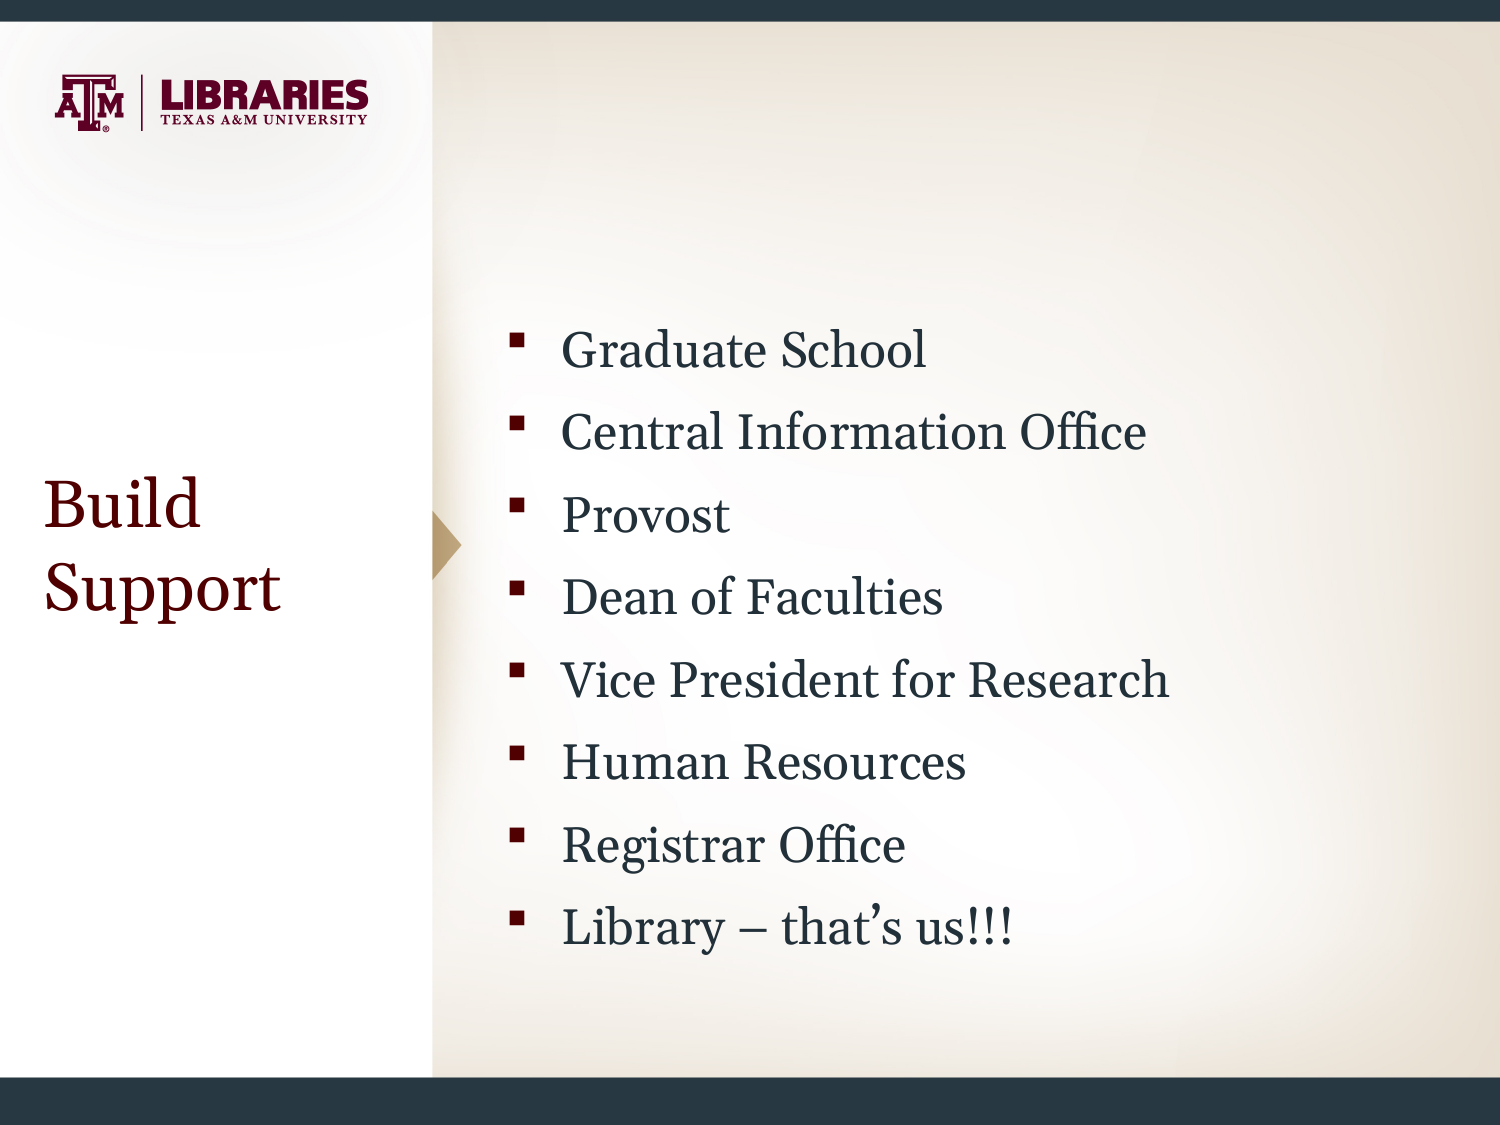

Graduate School
Central Information Office
Provost
Dean of Faculties
Vice President for Research
Human Resources
Registrar Office
Library – that’s us!!!
# Build Support